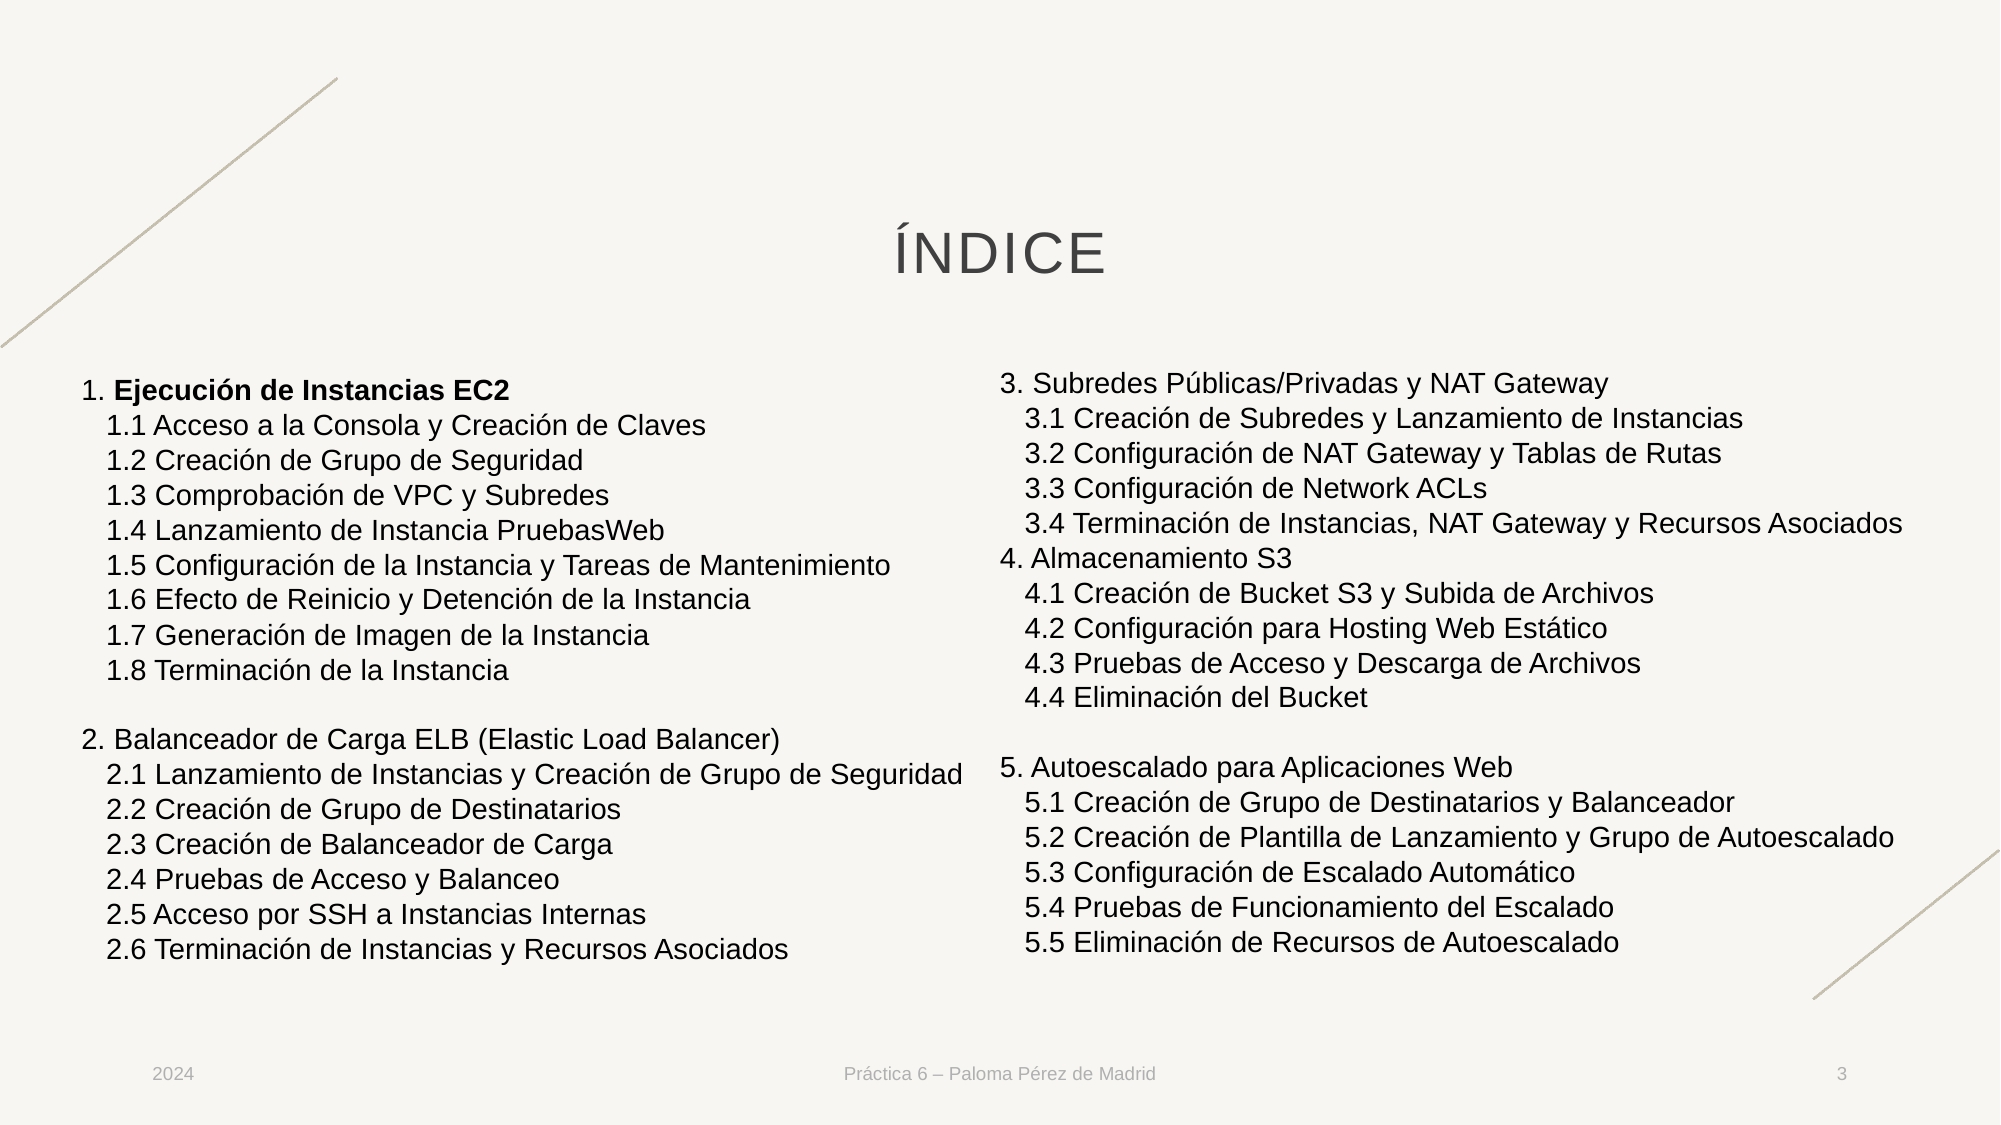

# índice
3. Subredes Públicas/Privadas y NAT Gateway
   3.1 Creación de Subredes y Lanzamiento de Instancias
   3.2 Configuración de NAT Gateway y Tablas de Rutas
   3.3 Configuración de Network ACLs
   3.4 Terminación de Instancias, NAT Gateway y Recursos Asociados
4. Almacenamiento S3
   4.1 Creación de Bucket S3 y Subida de Archivos
   4.2 Configuración para Hosting Web Estático
   4.3 Pruebas de Acceso y Descarga de Archivos
   4.4 Eliminación del Bucket

5. Autoescalado para Aplicaciones Web
   5.1 Creación de Grupo de Destinatarios y Balanceador
   5.2 Creación de Plantilla de Lanzamiento y Grupo de Autoescalado
   5.3 Configuración de Escalado Automático
   5.4 Pruebas de Funcionamiento del Escalado
   5.5 Eliminación de Recursos de Autoescalado
1. Ejecución de Instancias EC2
   1.1 Acceso a la Consola y Creación de Claves
   1.2 Creación de Grupo de Seguridad
   1.3 Comprobación de VPC y Subredes
   1.4 Lanzamiento de Instancia PruebasWeb
   1.5 Configuración de la Instancia y Tareas de Mantenimiento
   1.6 Efecto de Reinicio y Detención de la Instancia
   1.7 Generación de Imagen de la Instancia
   1.8 Terminación de la Instancia

2. Balanceador de Carga ELB (Elastic Load Balancer)
   2.1 Lanzamiento de Instancias y Creación de Grupo de Seguridad
   2.2 Creación de Grupo de Destinatarios
   2.3 Creación de Balanceador de Carga
   2.4 Pruebas de Acceso y Balanceo
   2.5 Acceso por SSH a Instancias Internas
   2.6 Terminación de Instancias y Recursos Asociados
2024
Práctica 6 – Paloma Pérez de Madrid
3